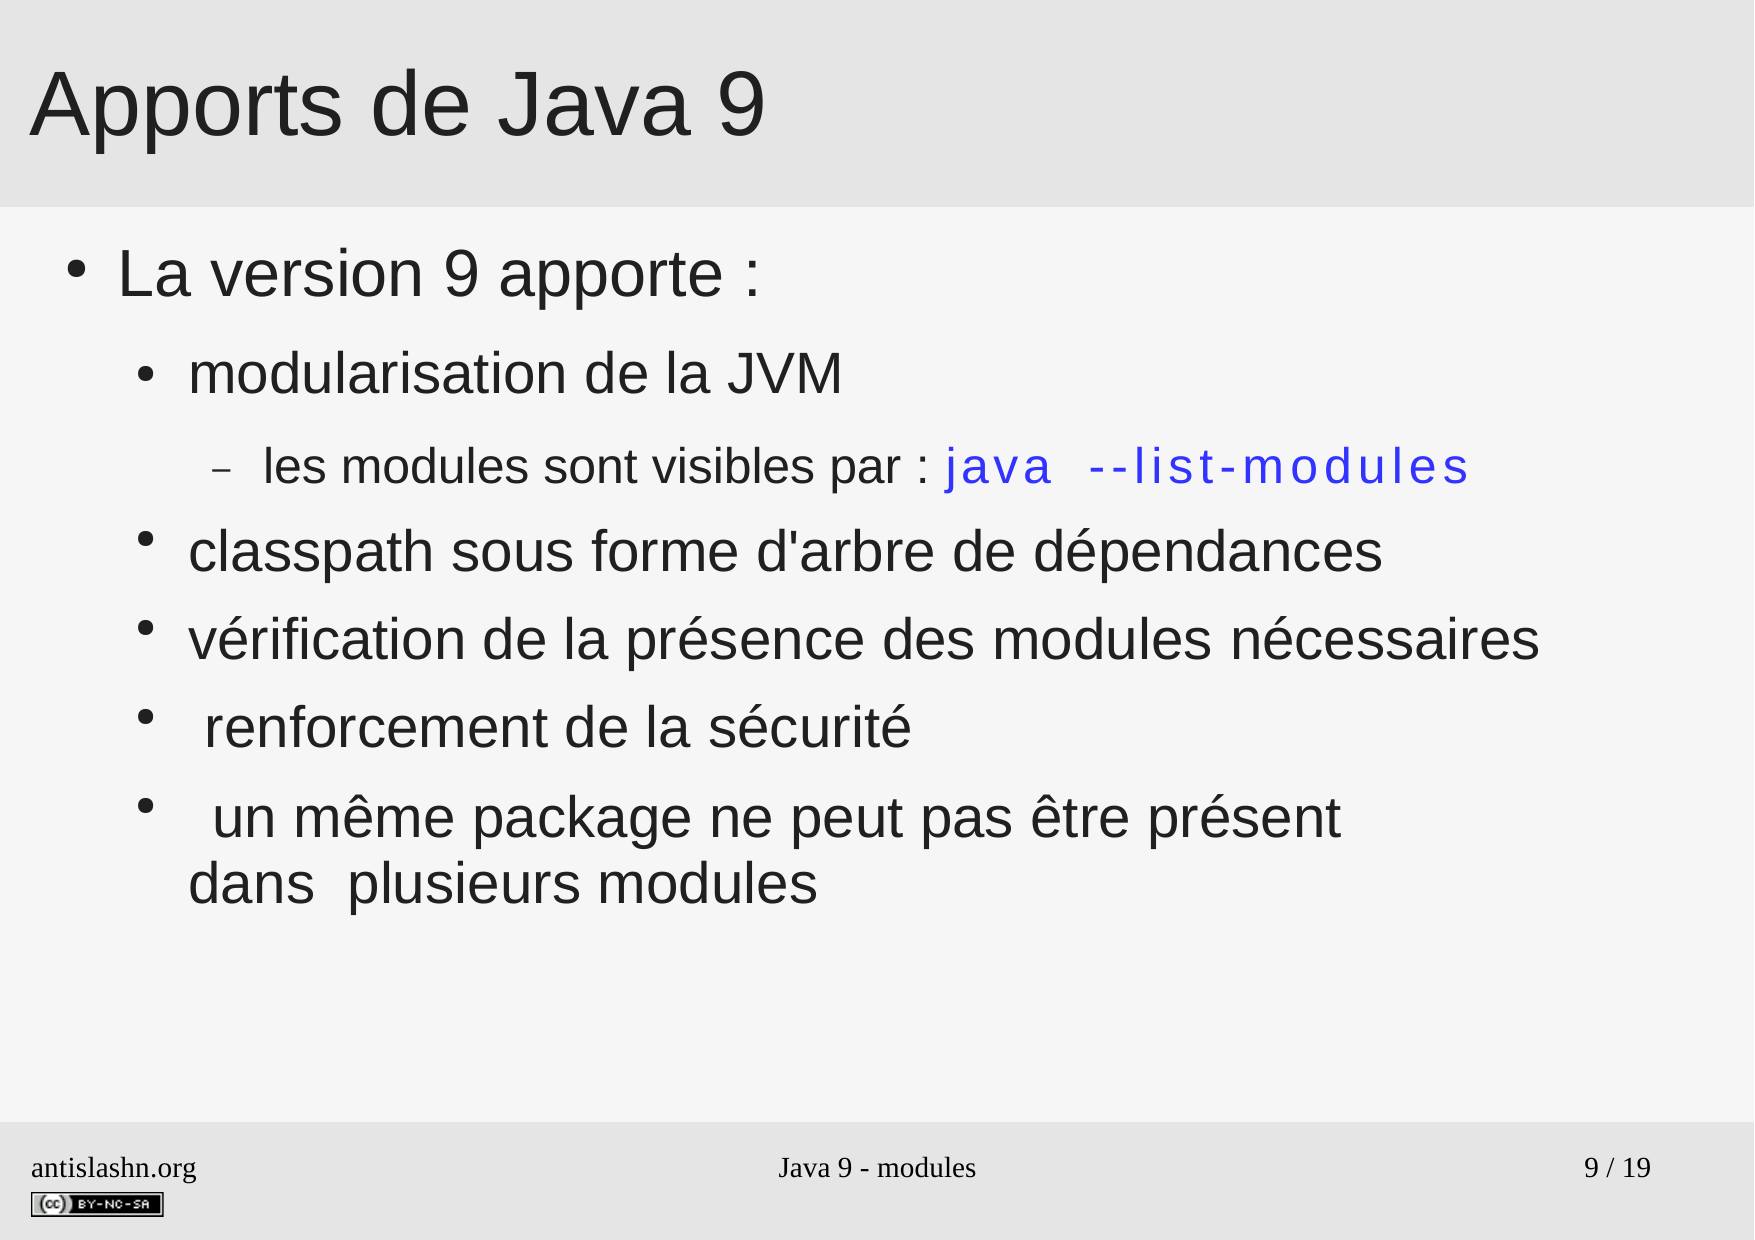

# Apports de Java 9
La version 9 apporte :
modularisation de la JVM
–  les modules sont visibles par : java	--list-modules  classpath sous forme d'arbre de dépendances  vérification de la présence des modules nécessaires  renforcement de la sécurité
un même package ne peut pas être présent dans  plusieurs modules
●
●
●
●
●
antislashn.org
Java 9 - modules
9 / 19